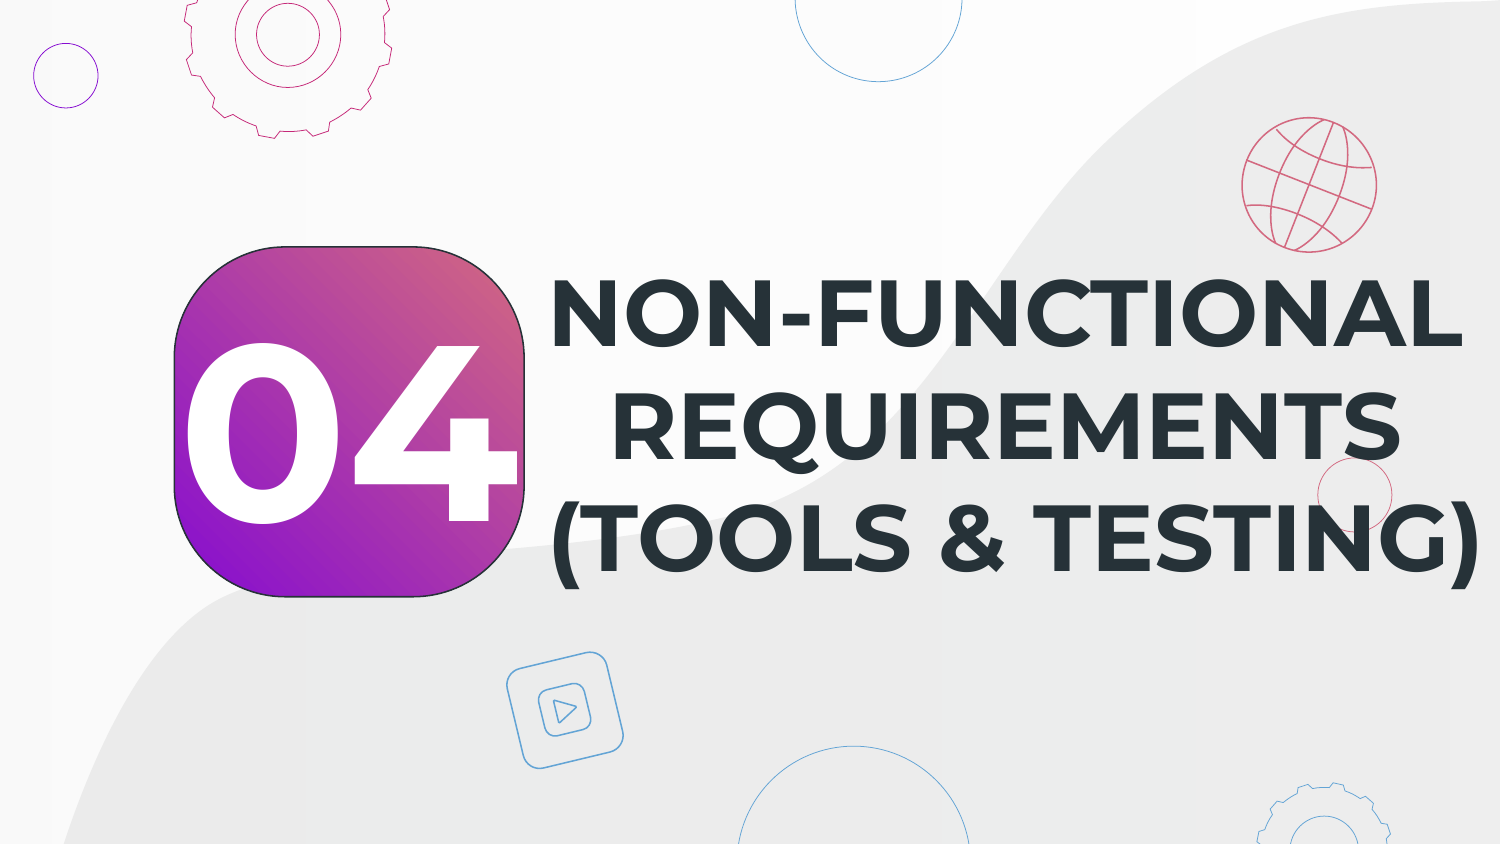

04
# NON-FUNCTIONAL REQUIREMENTS
  (TOOLS & TESTING)